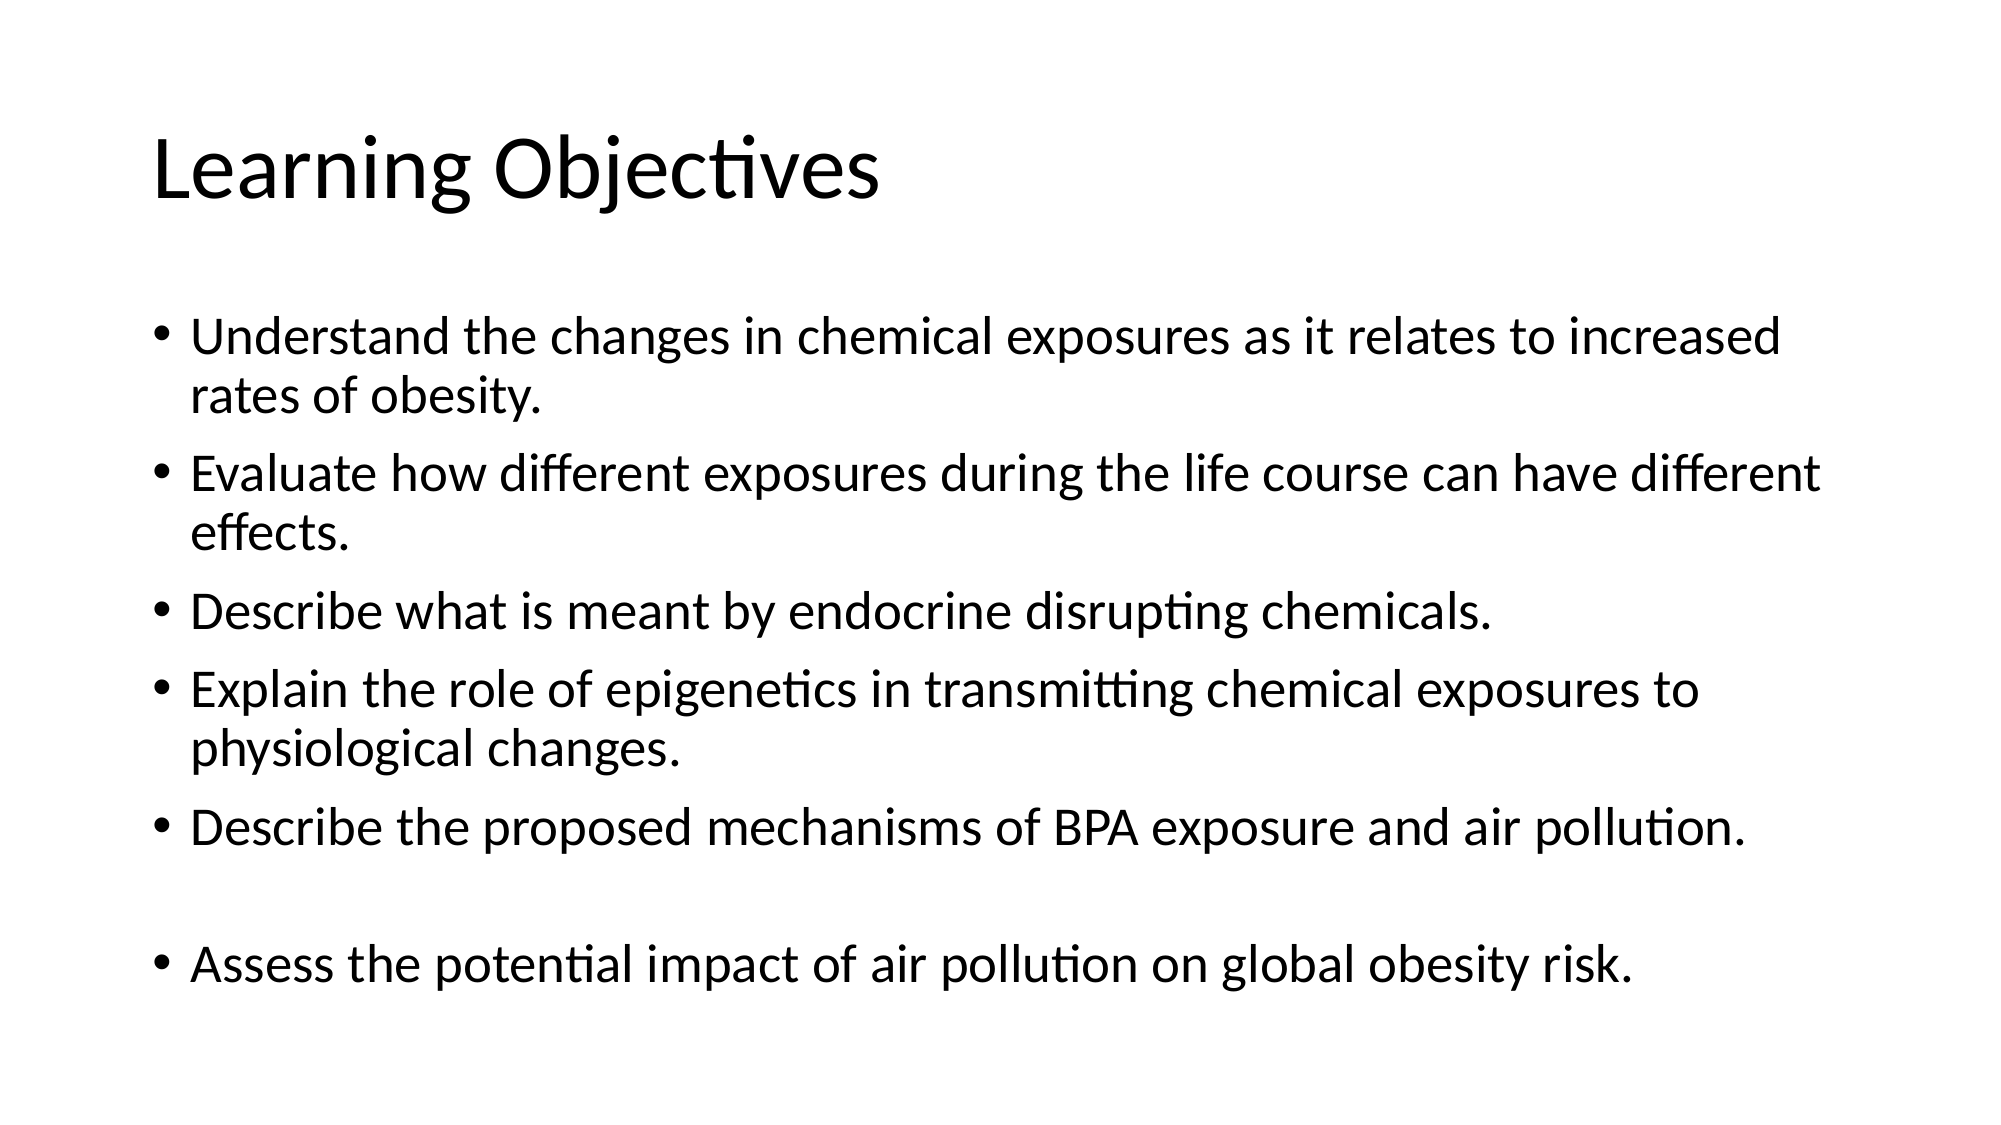

# Learning Objectives
Understand the changes in chemical exposures as it relates to increased rates of obesity.
Evaluate how different exposures during the life course can have different effects.
Describe what is meant by endocrine disrupting chemicals.
Explain the role of epigenetics in transmitting chemical exposures to physiological changes.
Describe the proposed mechanisms of BPA exposure and air pollution.
Assess the potential impact of air pollution on global obesity risk.